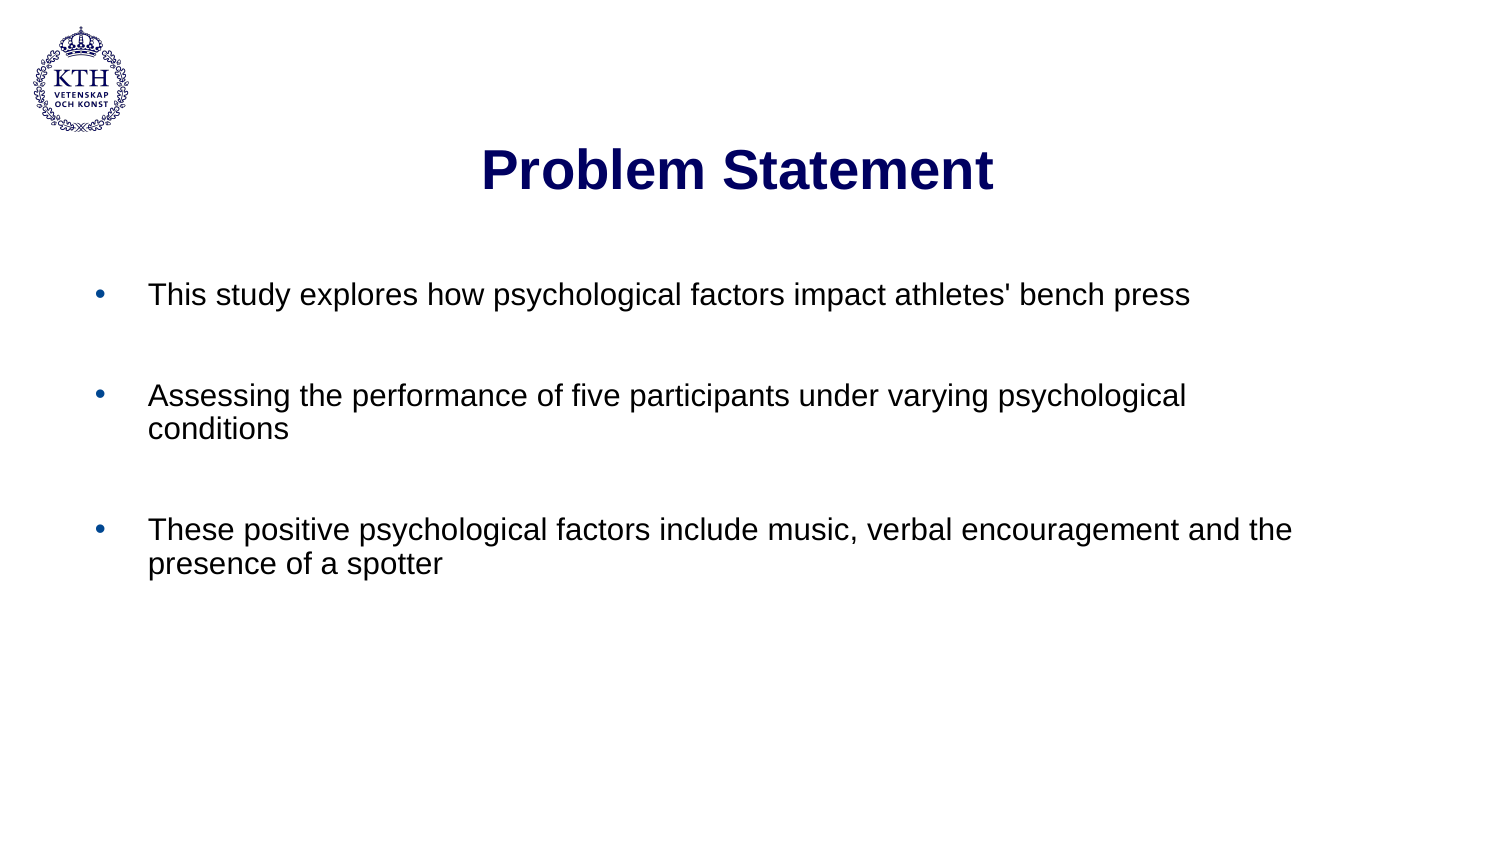

# Problem Statement

This study explores how psychological factors impact athletes' bench press

Assessing the performance of five participants under varying psychological conditions

These positive psychological factors include music, verbal encouragement and the presence of a spotter